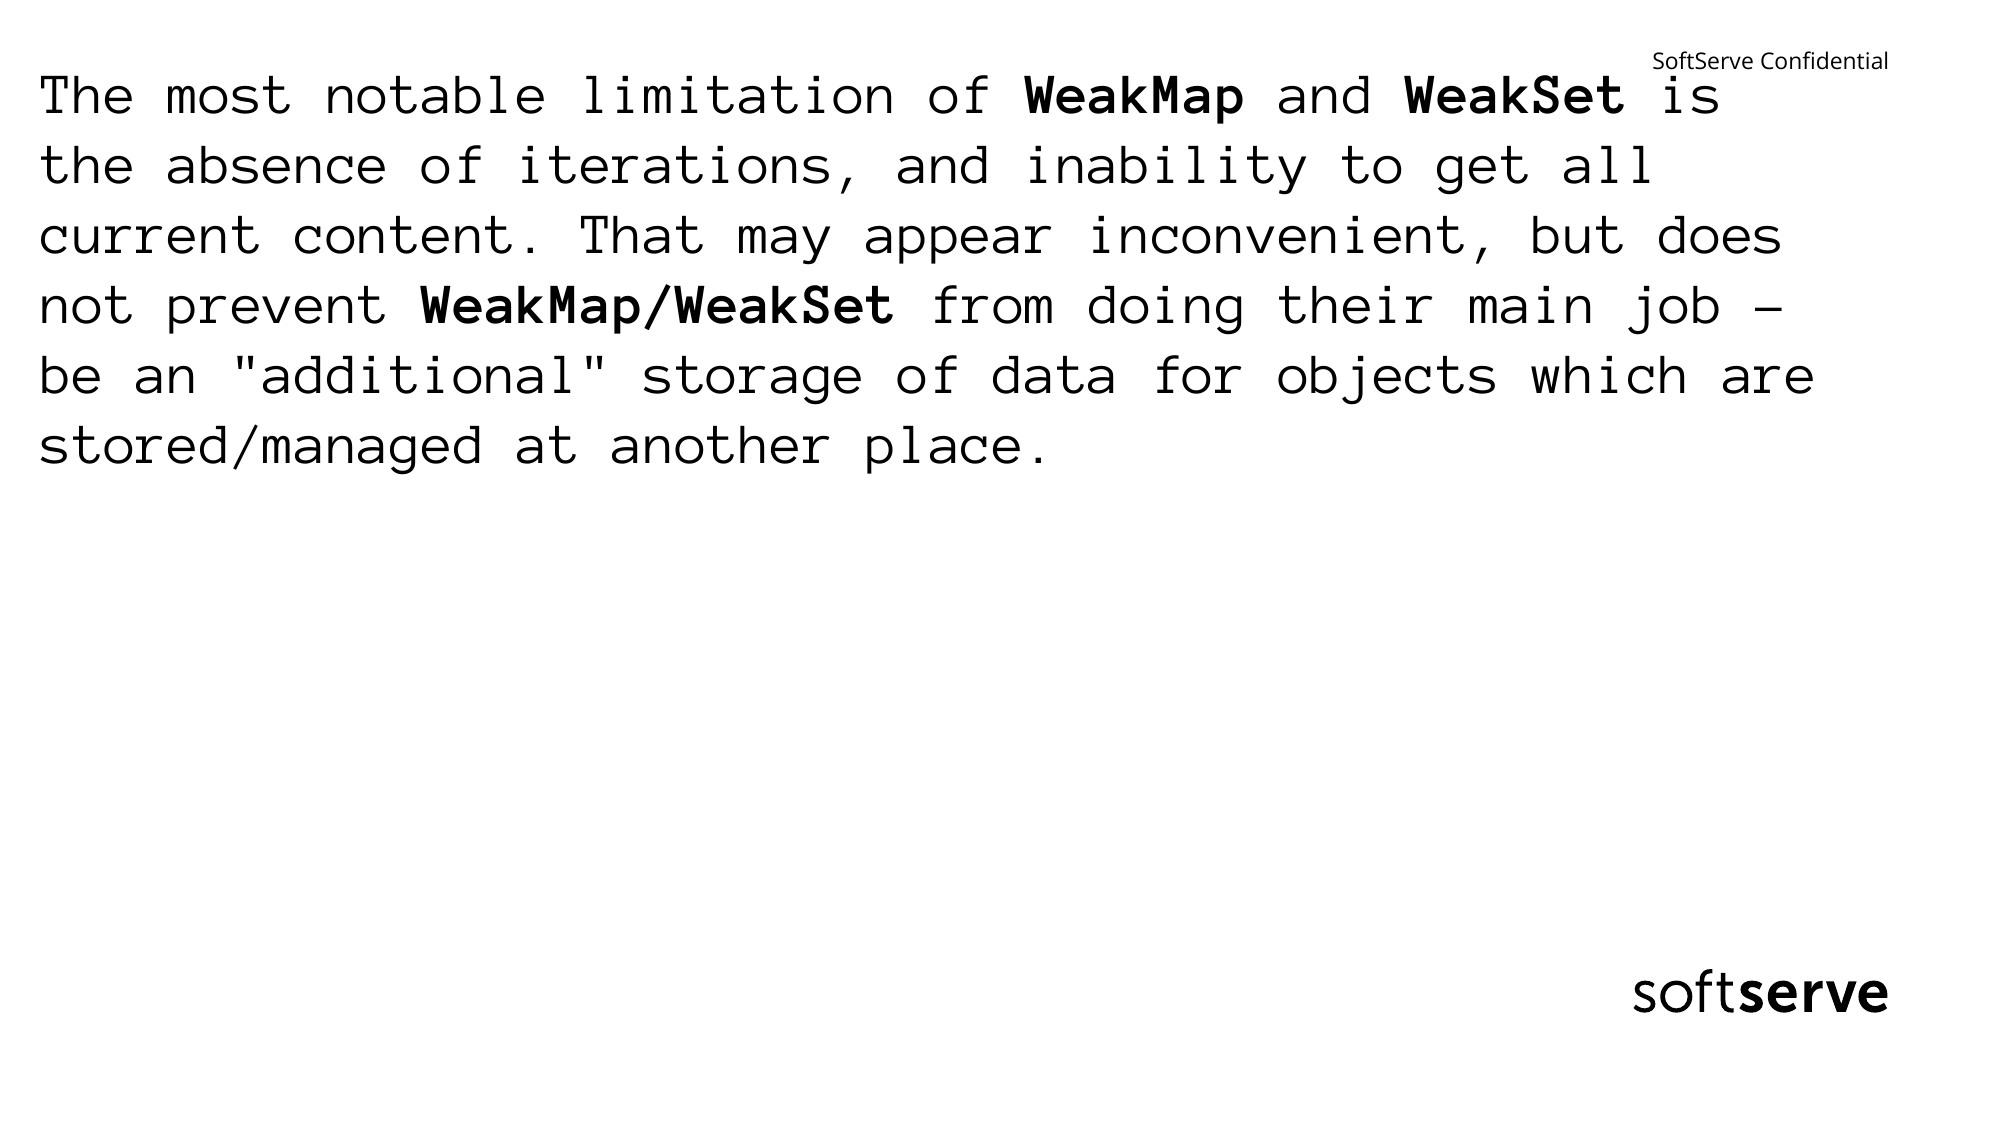

The most notable limitation of WeakMap and WeakSet is the absence of iterations, and inability to get all current content. That may appear inconvenient, but does not prevent WeakMap/WeakSet from doing their main job - be an "additional" storage of data for objects which are stored/managed at another place.